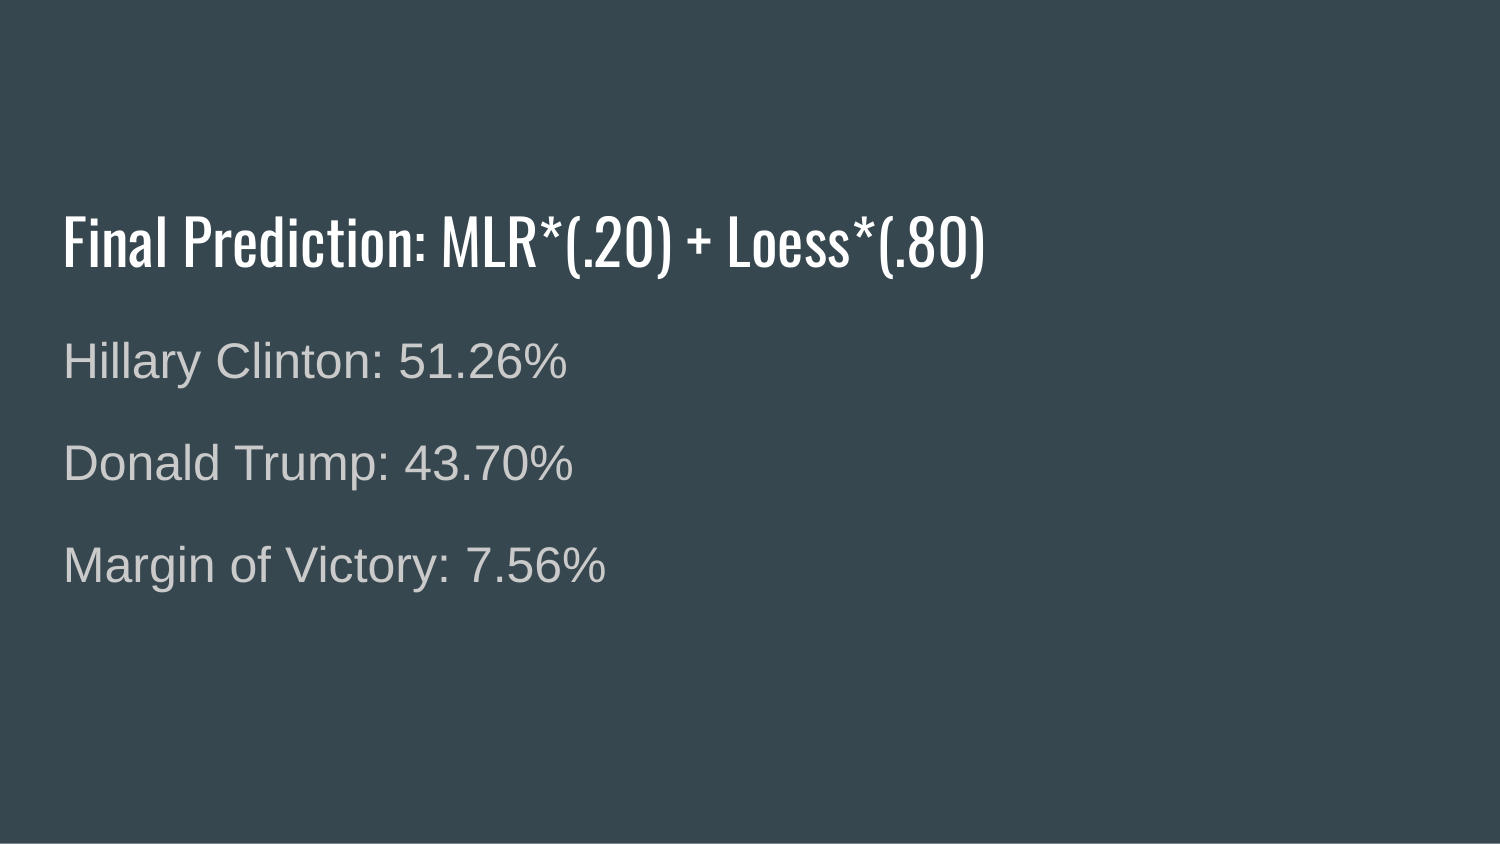

# Final Prediction: MLR*(.20) + Loess*(.80)
Hillary Clinton: 51.26%
Donald Trump: 43.70%
Margin of Victory: 7.56%